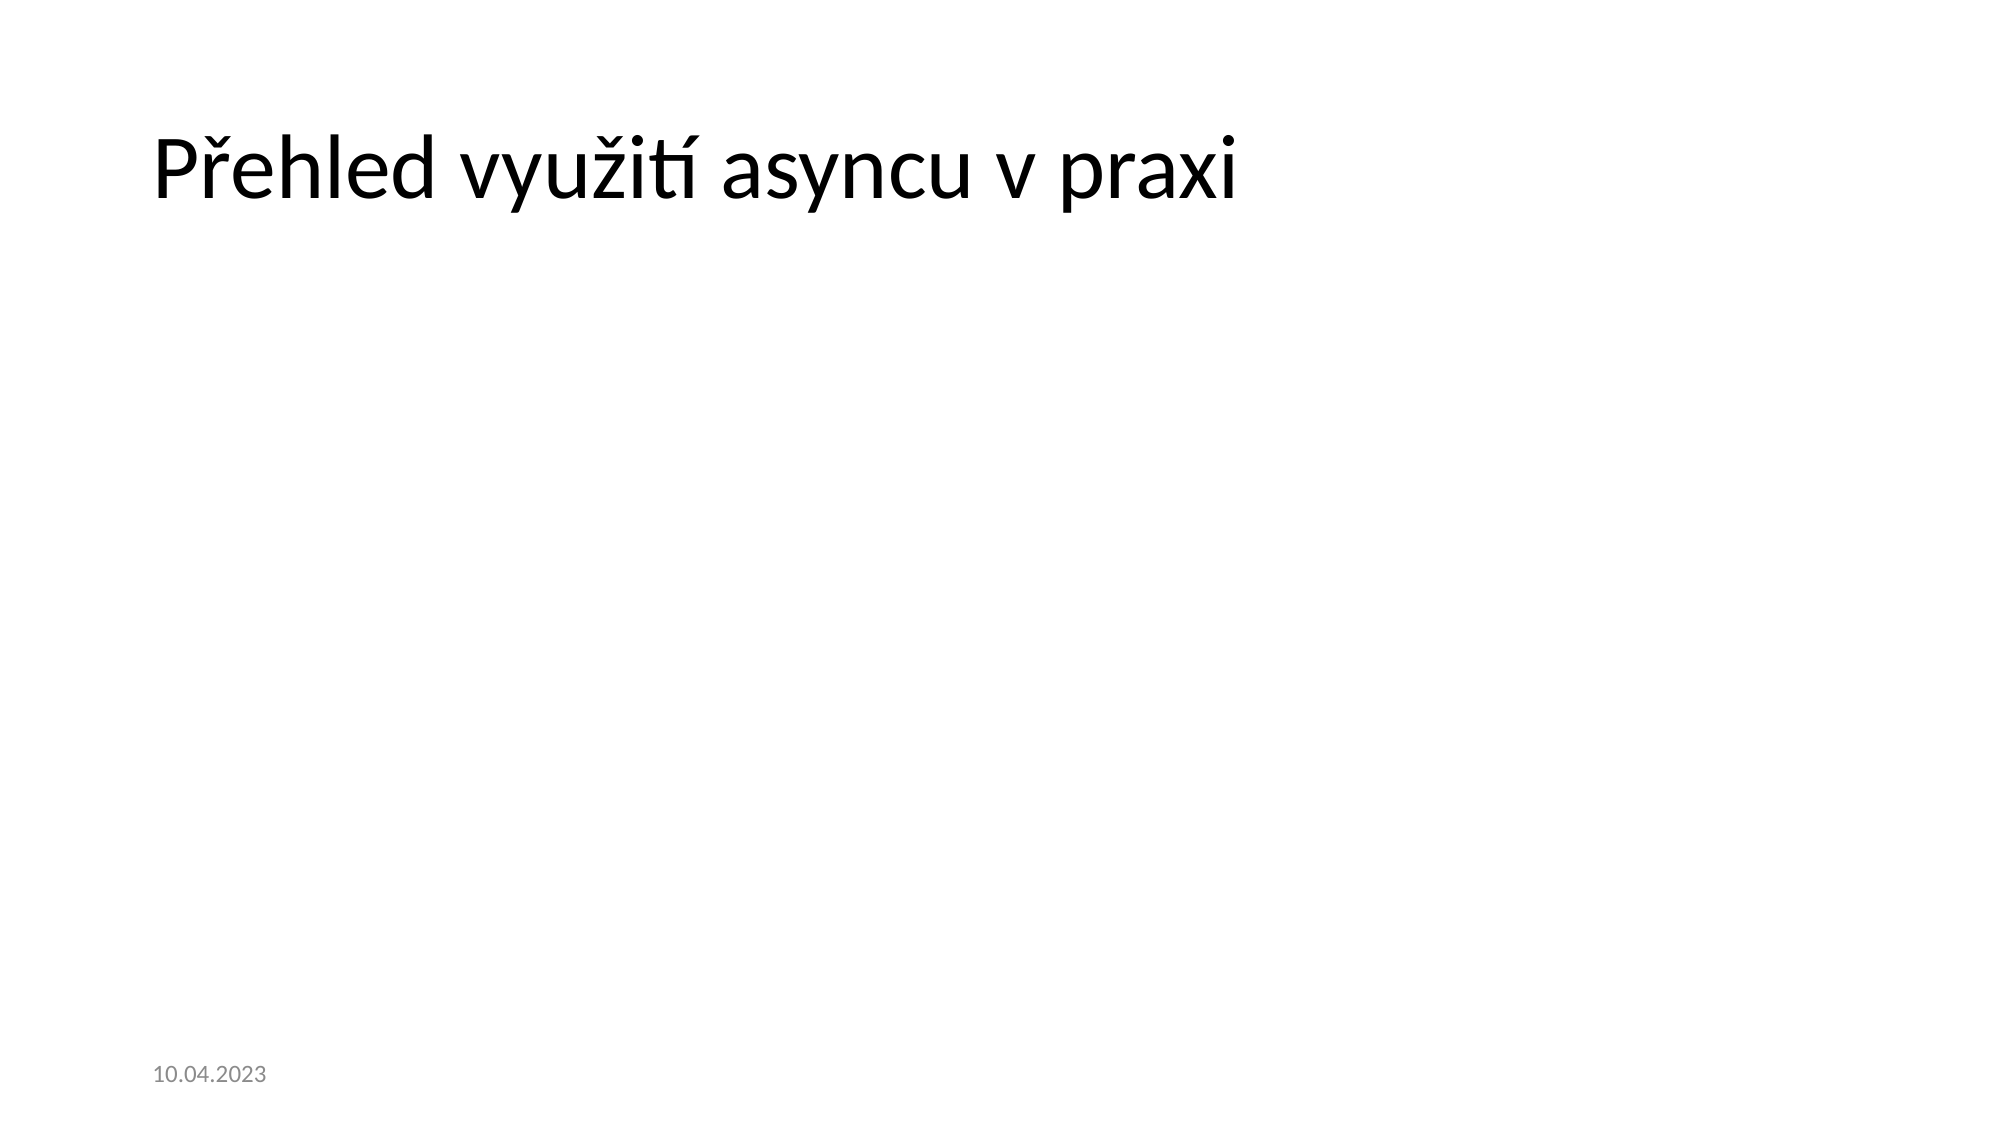

# Přehled využití asyncu v praxi

10.04.2023